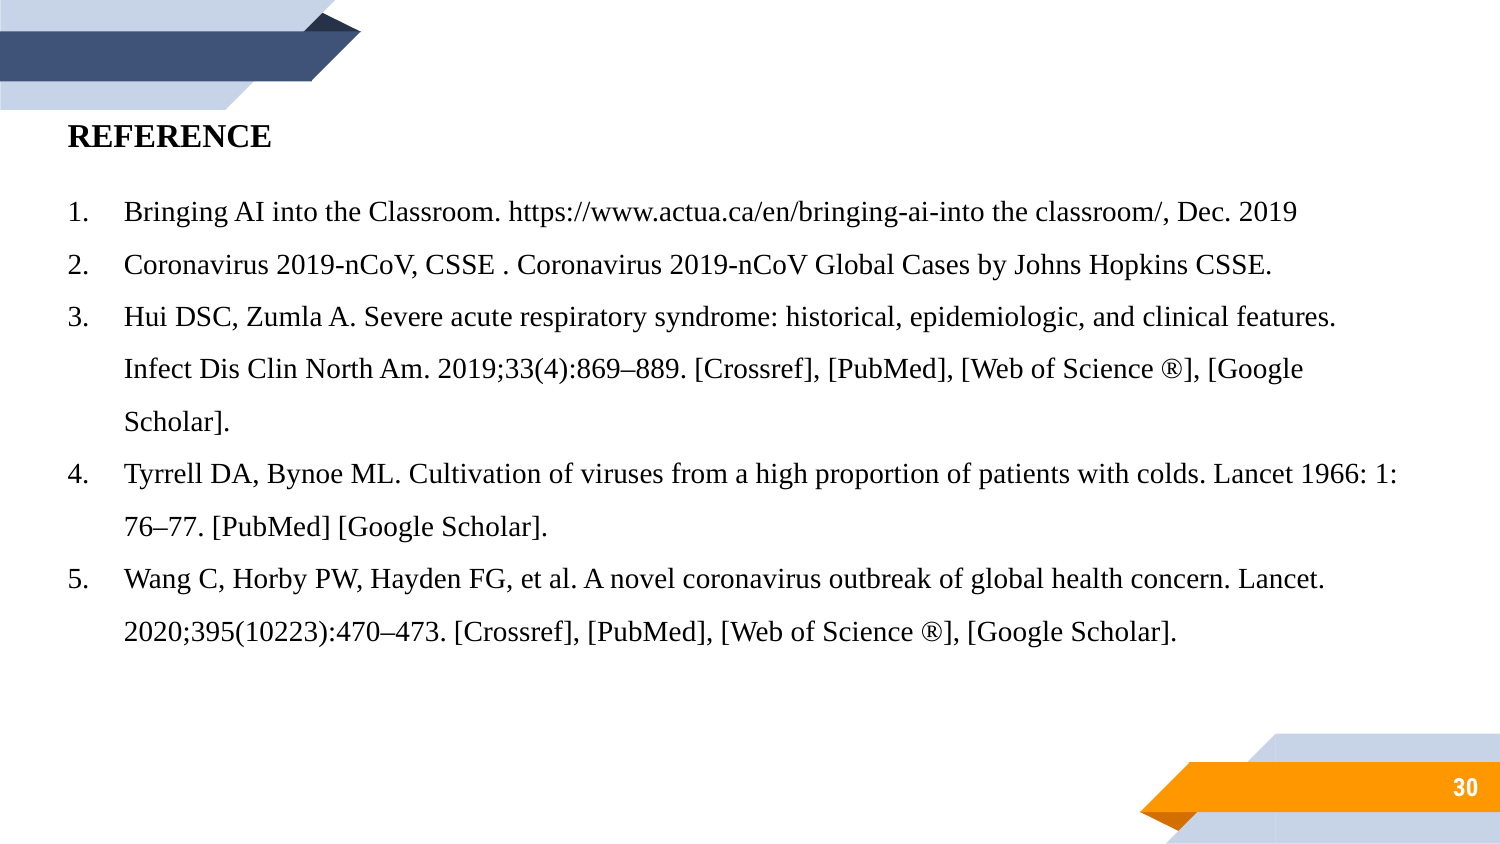

REFERENCE
Bringing AI into the Classroom. https://www.actua.ca/en/bringing-ai-into the classroom/, Dec. 2019
Coronavirus 2019‐nCoV, CSSE . Coronavirus 2019‐nCoV Global Cases by Johns Hopkins CSSE.
Hui DSC, Zumla A. Severe acute respiratory syndrome: historical, epidemiologic, and clinical features. Infect Dis Clin North Am. 2019;33(4):869–889. [Crossref], [PubMed], [Web of Science ®], [Google Scholar].
Tyrrell DA, Bynoe ML. Cultivation of viruses from a high proportion of patients with colds. Lancet 1966: 1: 76–77. [PubMed] [Google Scholar].
Wang C, Horby PW, Hayden FG, et al. A novel coronavirus outbreak of global health concern. Lancet. 2020;395(10223):470–473. [Crossref], [PubMed], [Web of Science ®], [Google Scholar].
30